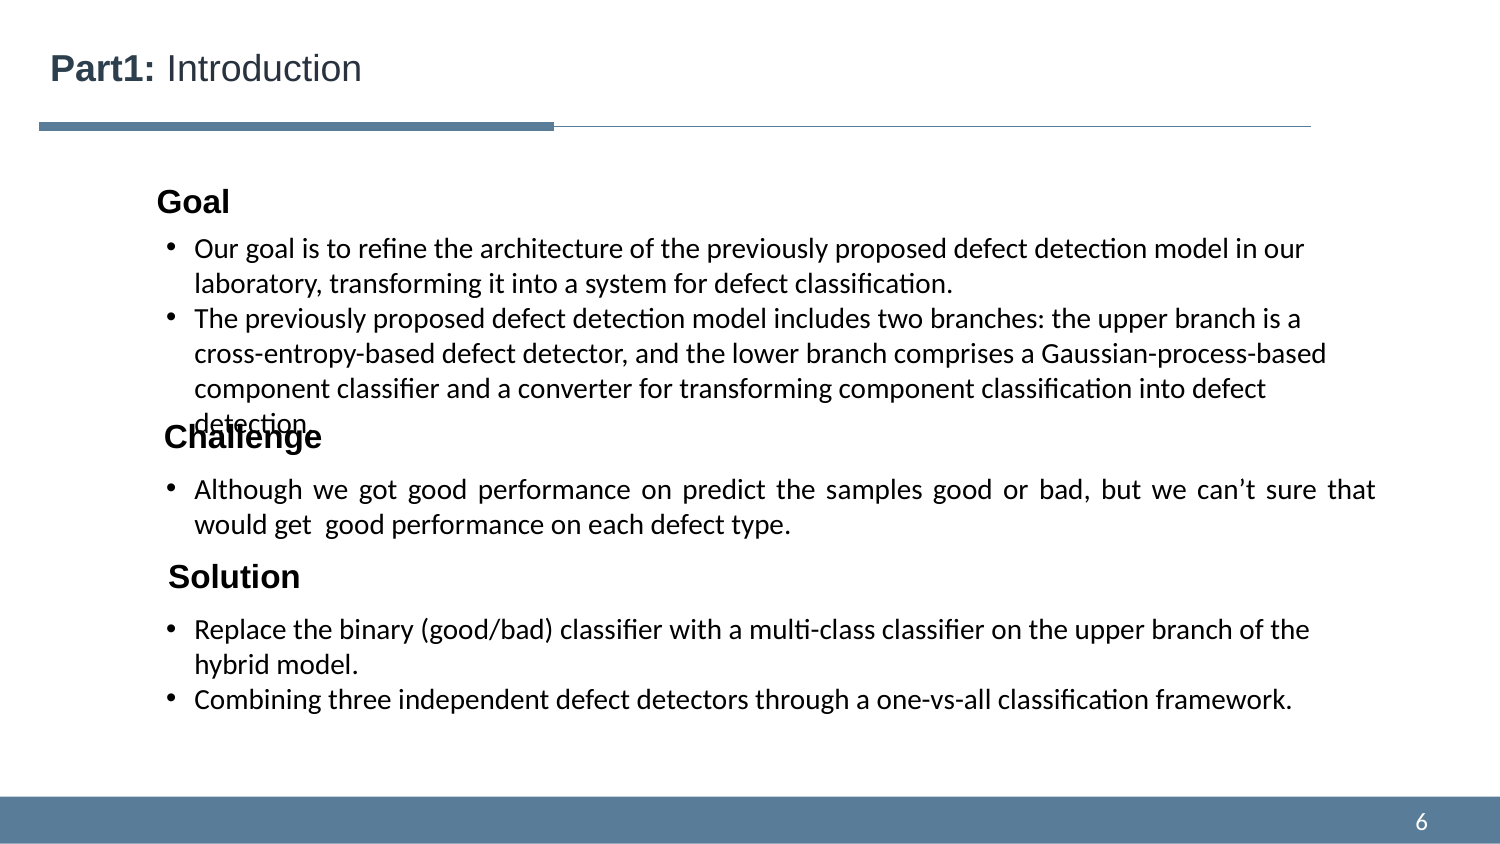

Part1: Introduction
Goal
Our goal is to refine the architecture of the previously proposed defect detection model in our laboratory, transforming it into a system for defect classification.
The previously proposed defect detection model includes two branches: the upper branch is a cross-entropy-based defect detector, and the lower branch comprises a Gaussian-process-based component classifier and a converter for transforming component classification into defect detection.
Challenge
Although we got good performance on predict the samples good or bad, but we can’t sure that would get  good performance on each defect type.

Solution
Replace the binary (good/bad) classifier with a multi-class classifier on the upper branch of the hybrid model.
Combining three independent defect detectors through a one-vs-all classification framework.
6